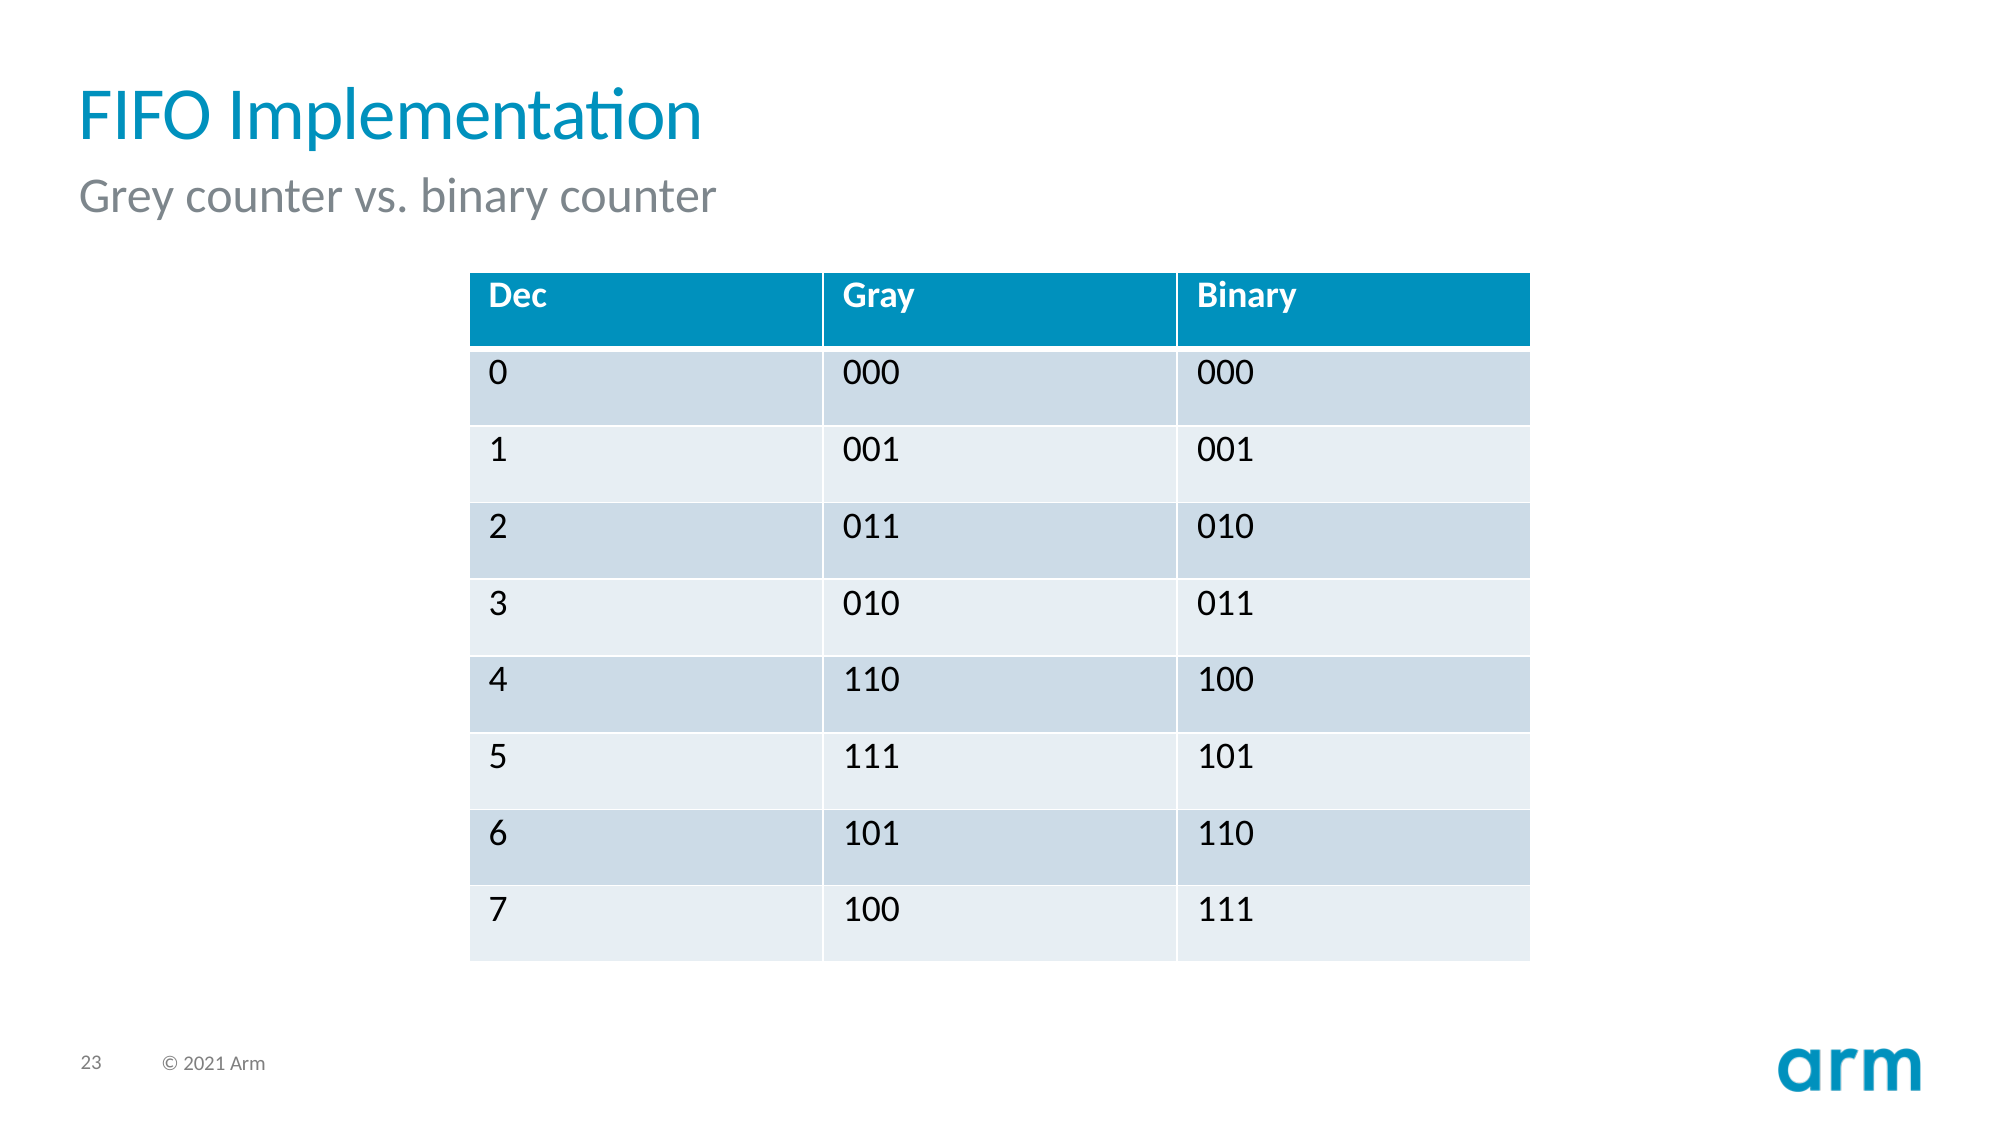

# FIFO Implementation
Grey counter vs. binary counter

| Dec | Gray | Binary |
| --- | --- | --- |
| 0 | 000 | 000 |
| 1 | 001 | 001 |
| 2 | 011 | 010 |
| 3 | 010 | 011 |
| 4 | 110 | 100 |
| 5 | 111 | 101 |
| 6 | 101 | 110 |
| 7 | 100 | 111 |